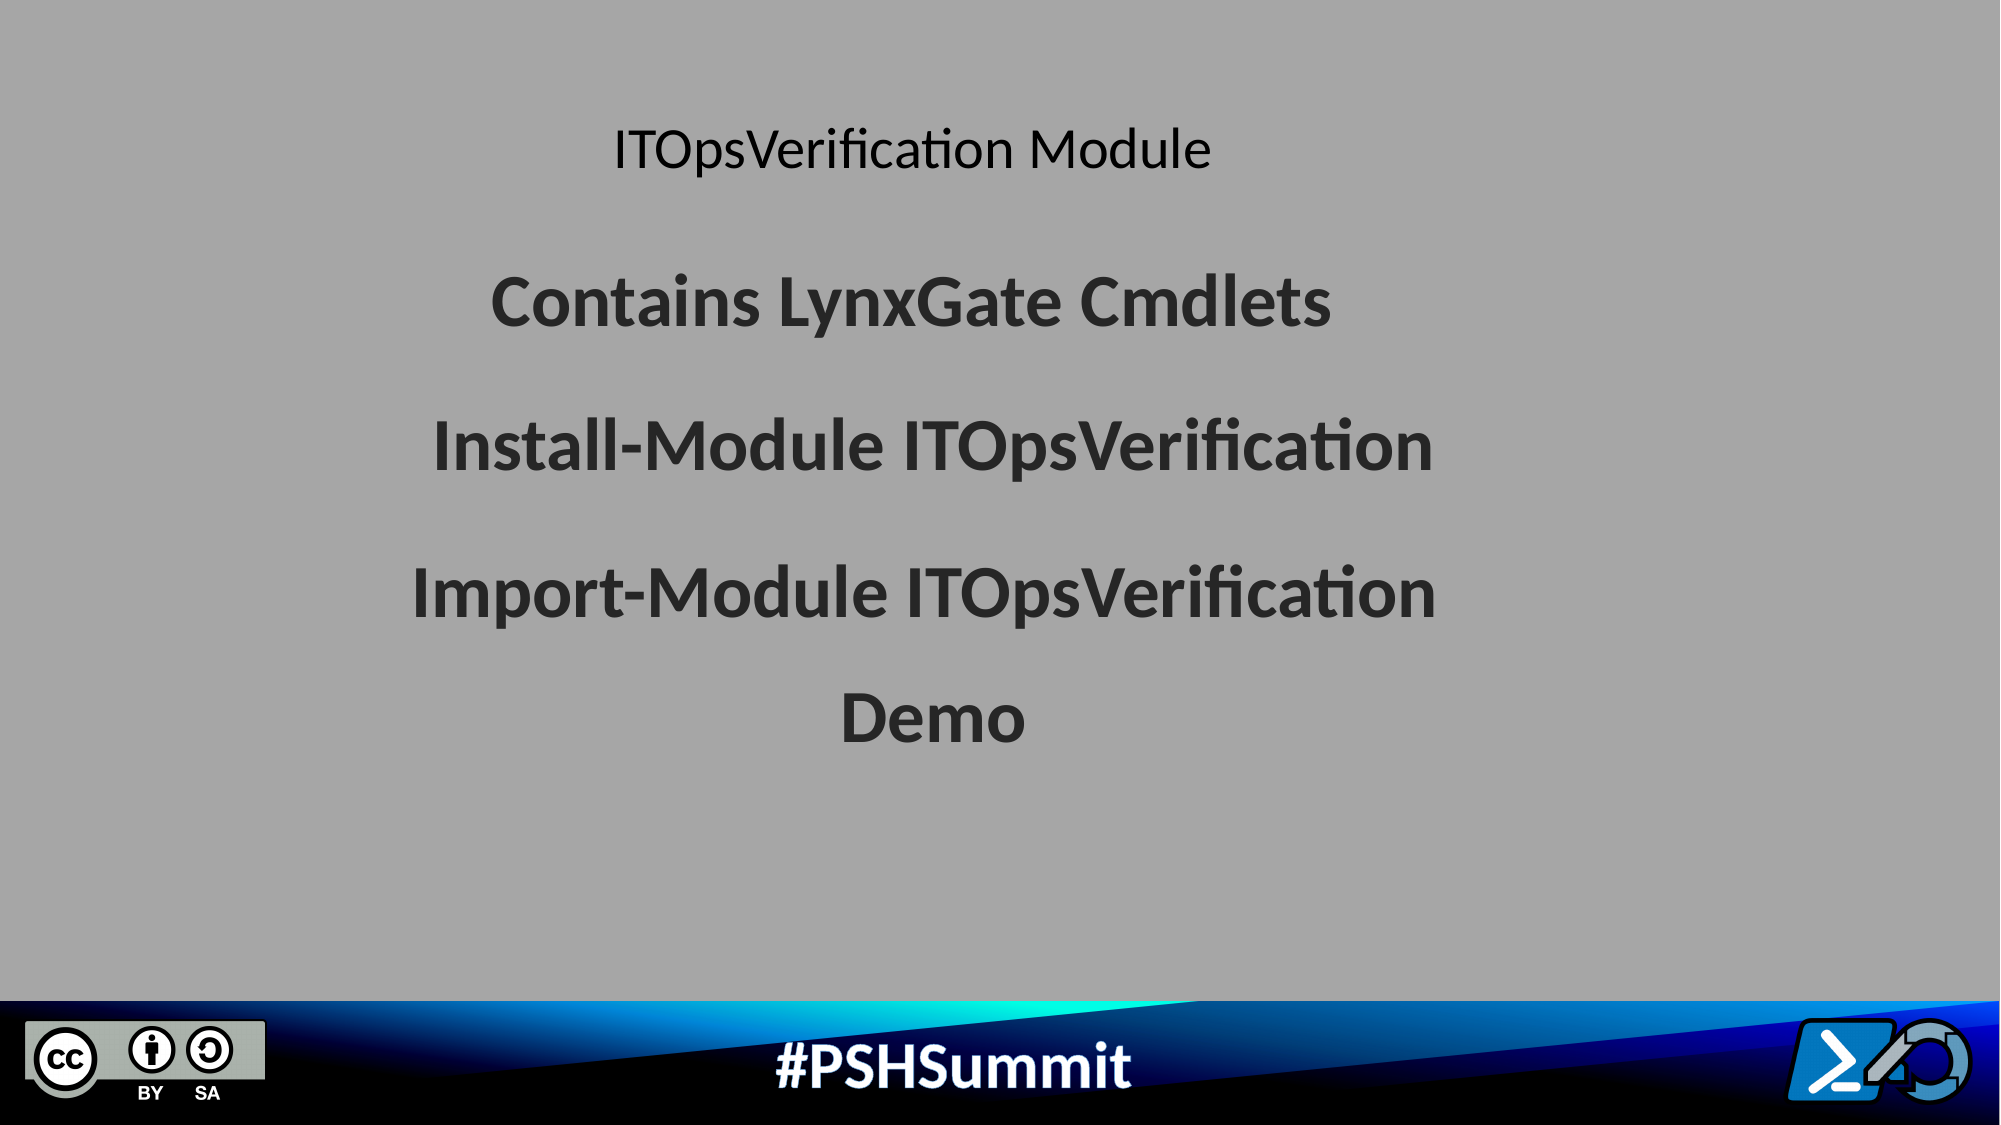

ITOpsVerification Module
Contains LynxGate Cmdlets
Install-Module ITOpsVerification
Import-Module ITOpsVerification
Demo